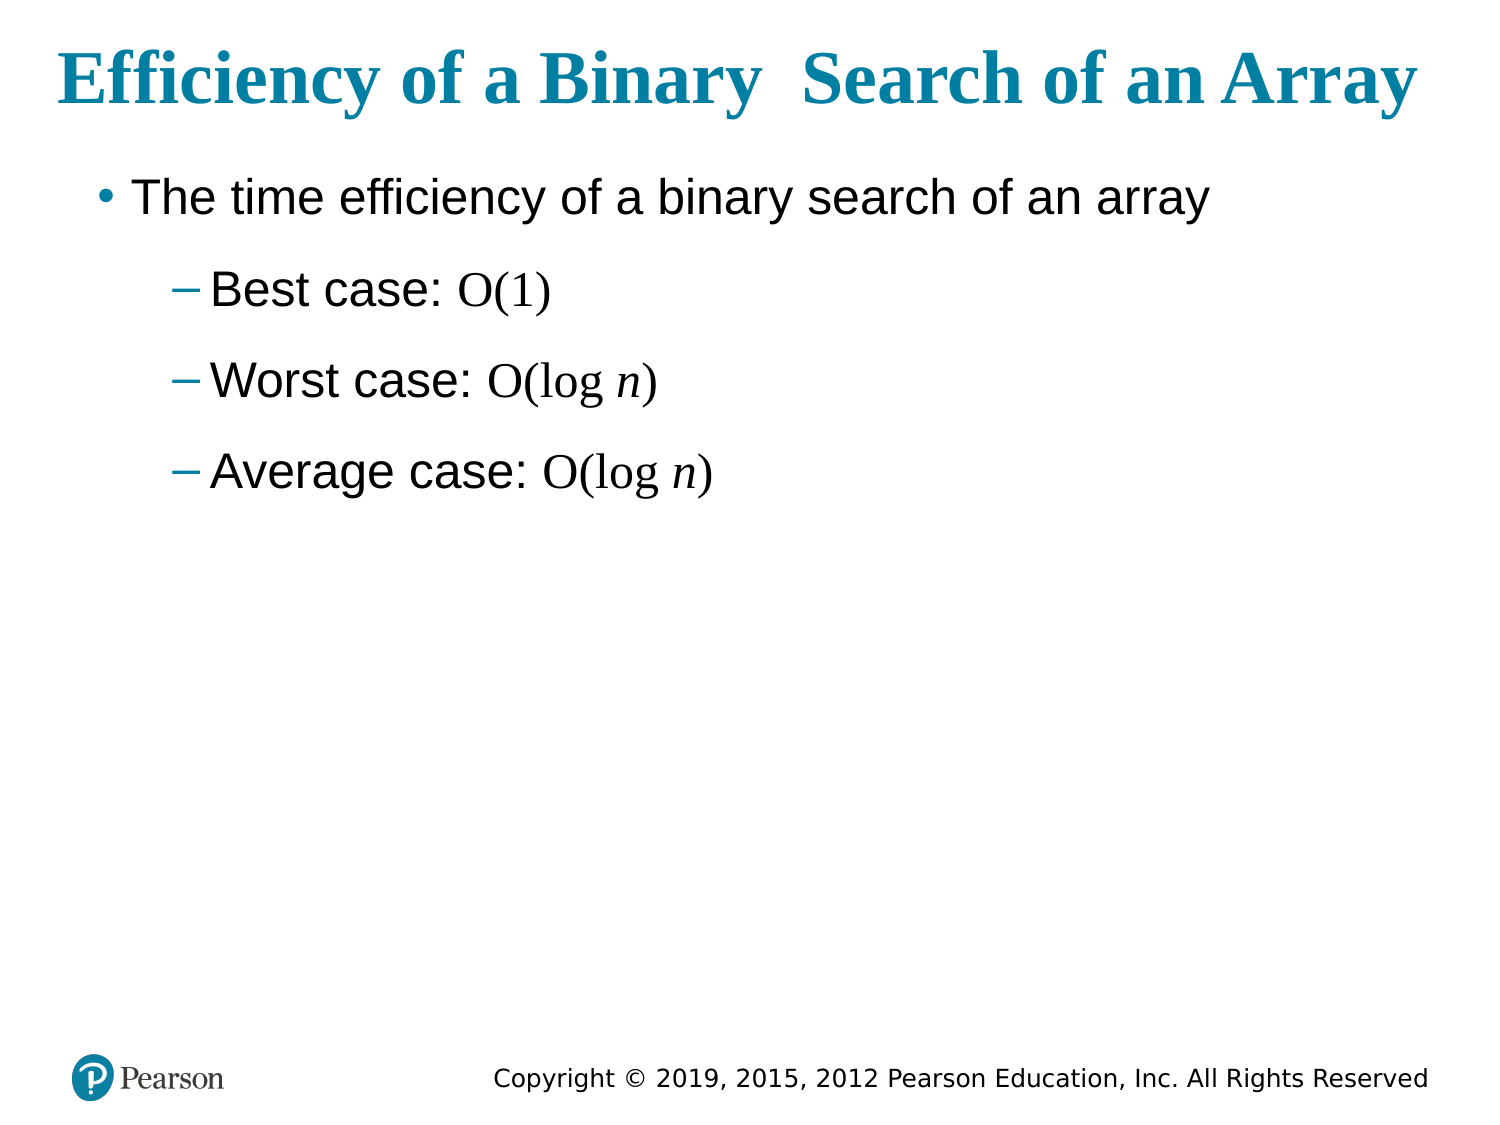

# Efficiency of a Binary  Search of an Array
The time efficiency of a binary search of an array
Best case: O(1)
Worst case: O(log n)
Average case: O(log n)